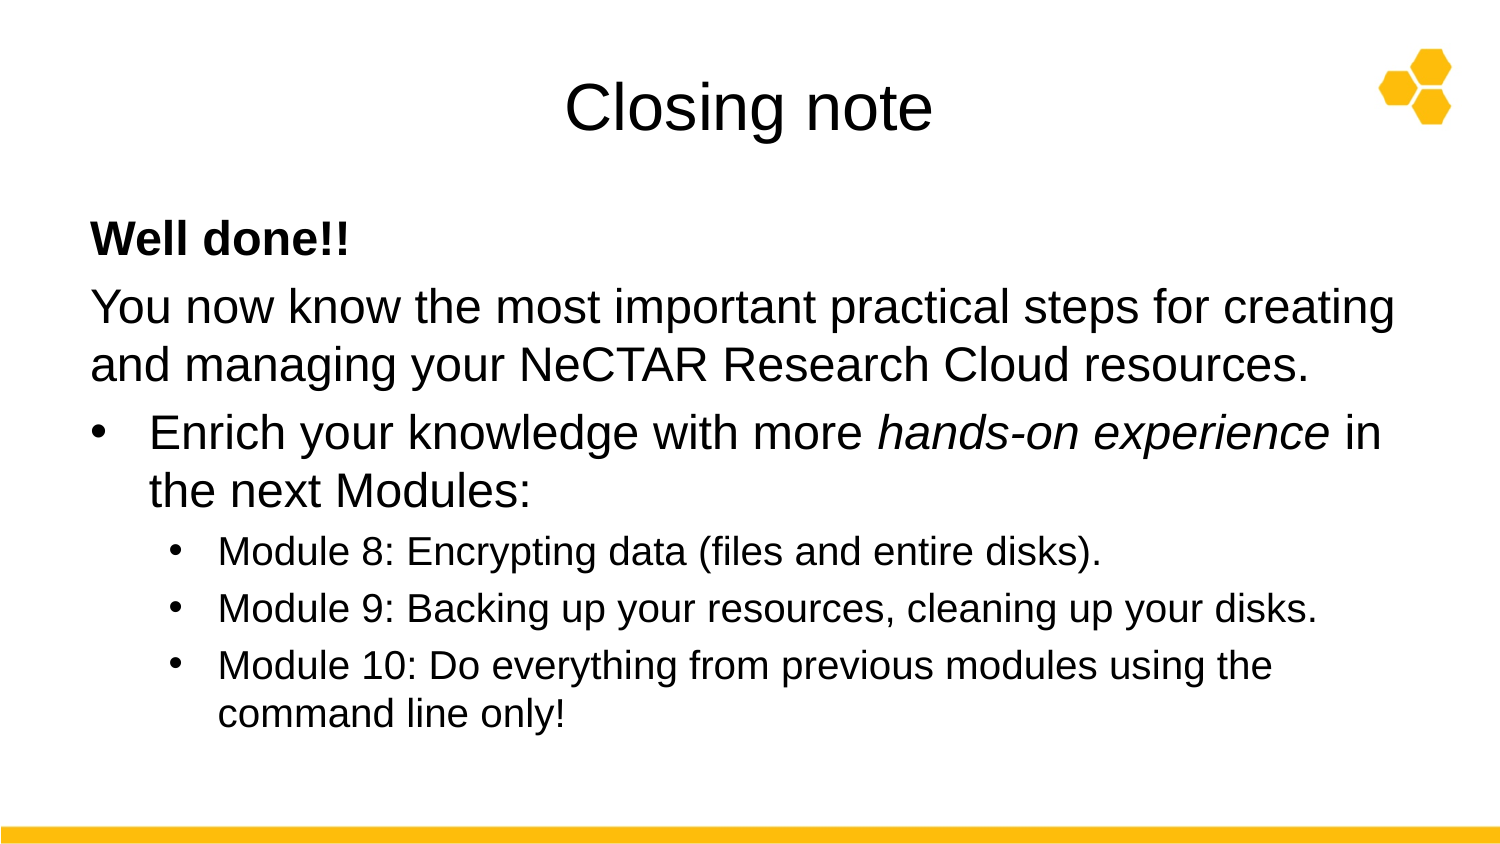

# Closing note
Well done!!
You now know the most important practical steps for creating and managing your NeCTAR Research Cloud resources.
Enrich your knowledge with more hands-on experience in the next Modules:
Module 8: Encrypting data (files and entire disks).
Module 9: Backing up your resources, cleaning up your disks.
Module 10: Do everything from previous modules using the command line only!